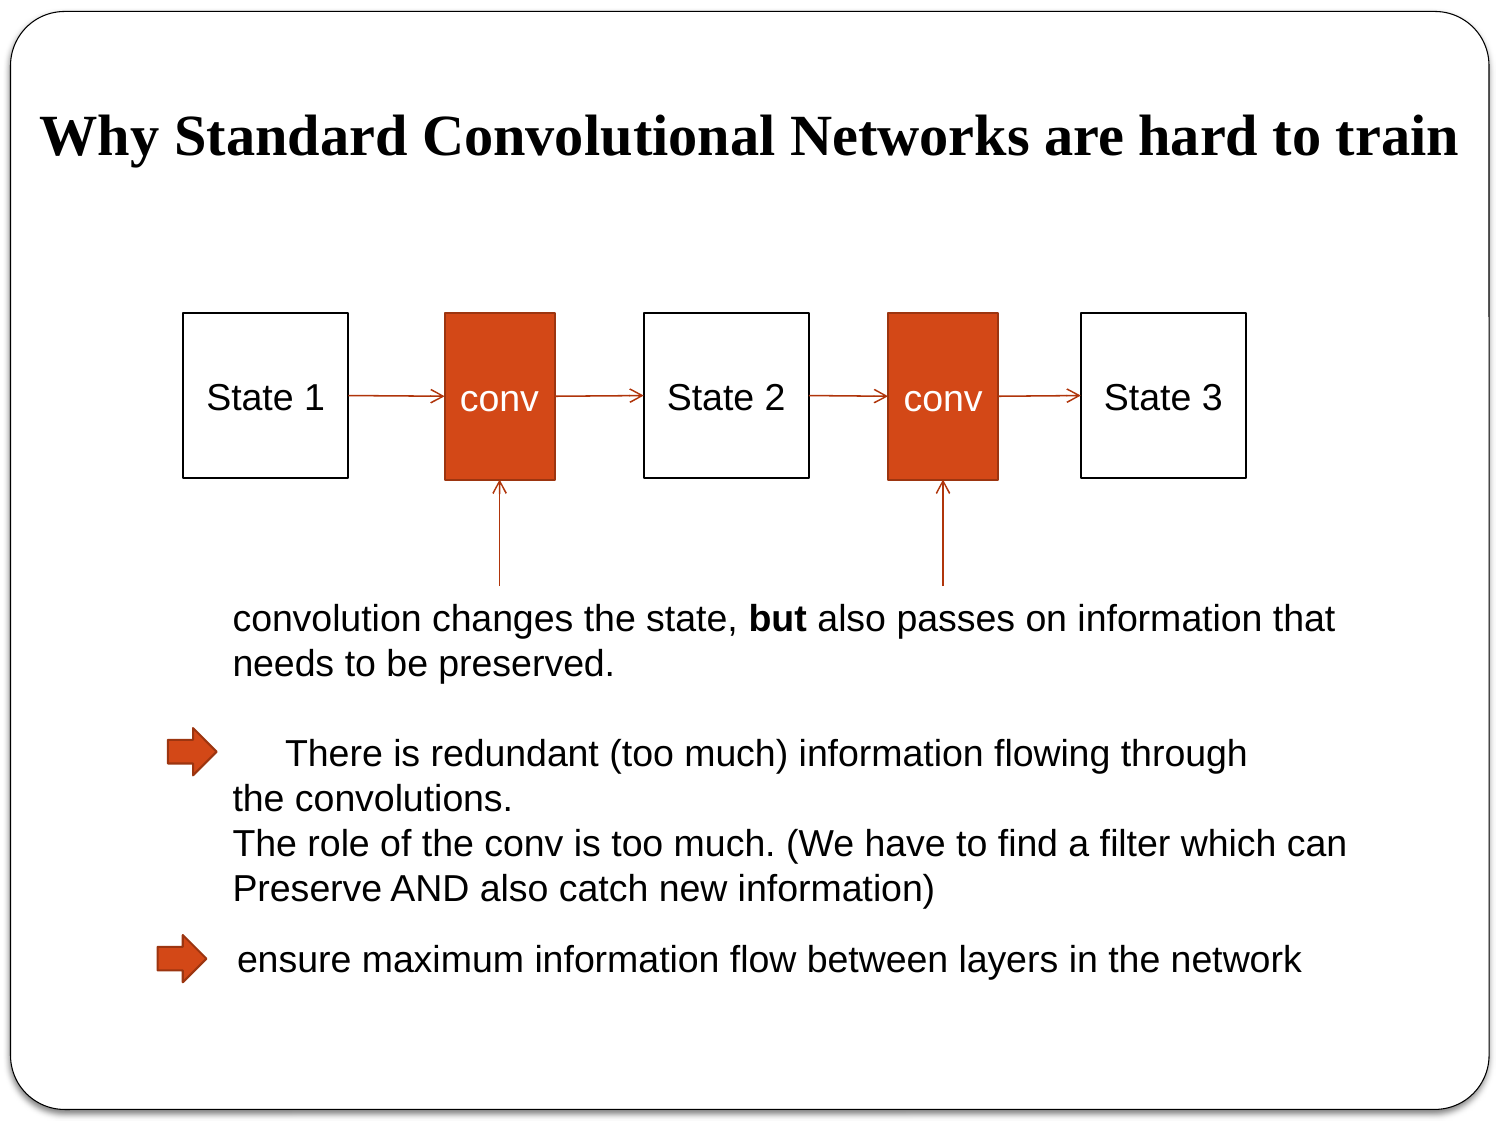

Why Standard Convolutional Networks are hard to train
State 1
conv
State 2
conv
State 3
convolution changes the state, but also passes on information that
needs to be preserved.

     There is redundant (too much) information flowing through
the convolutions.
The role of the conv is too much. (We have to find a filter which can
Preserve AND also catch new information)

      ensure maximum information flow between layers in the network